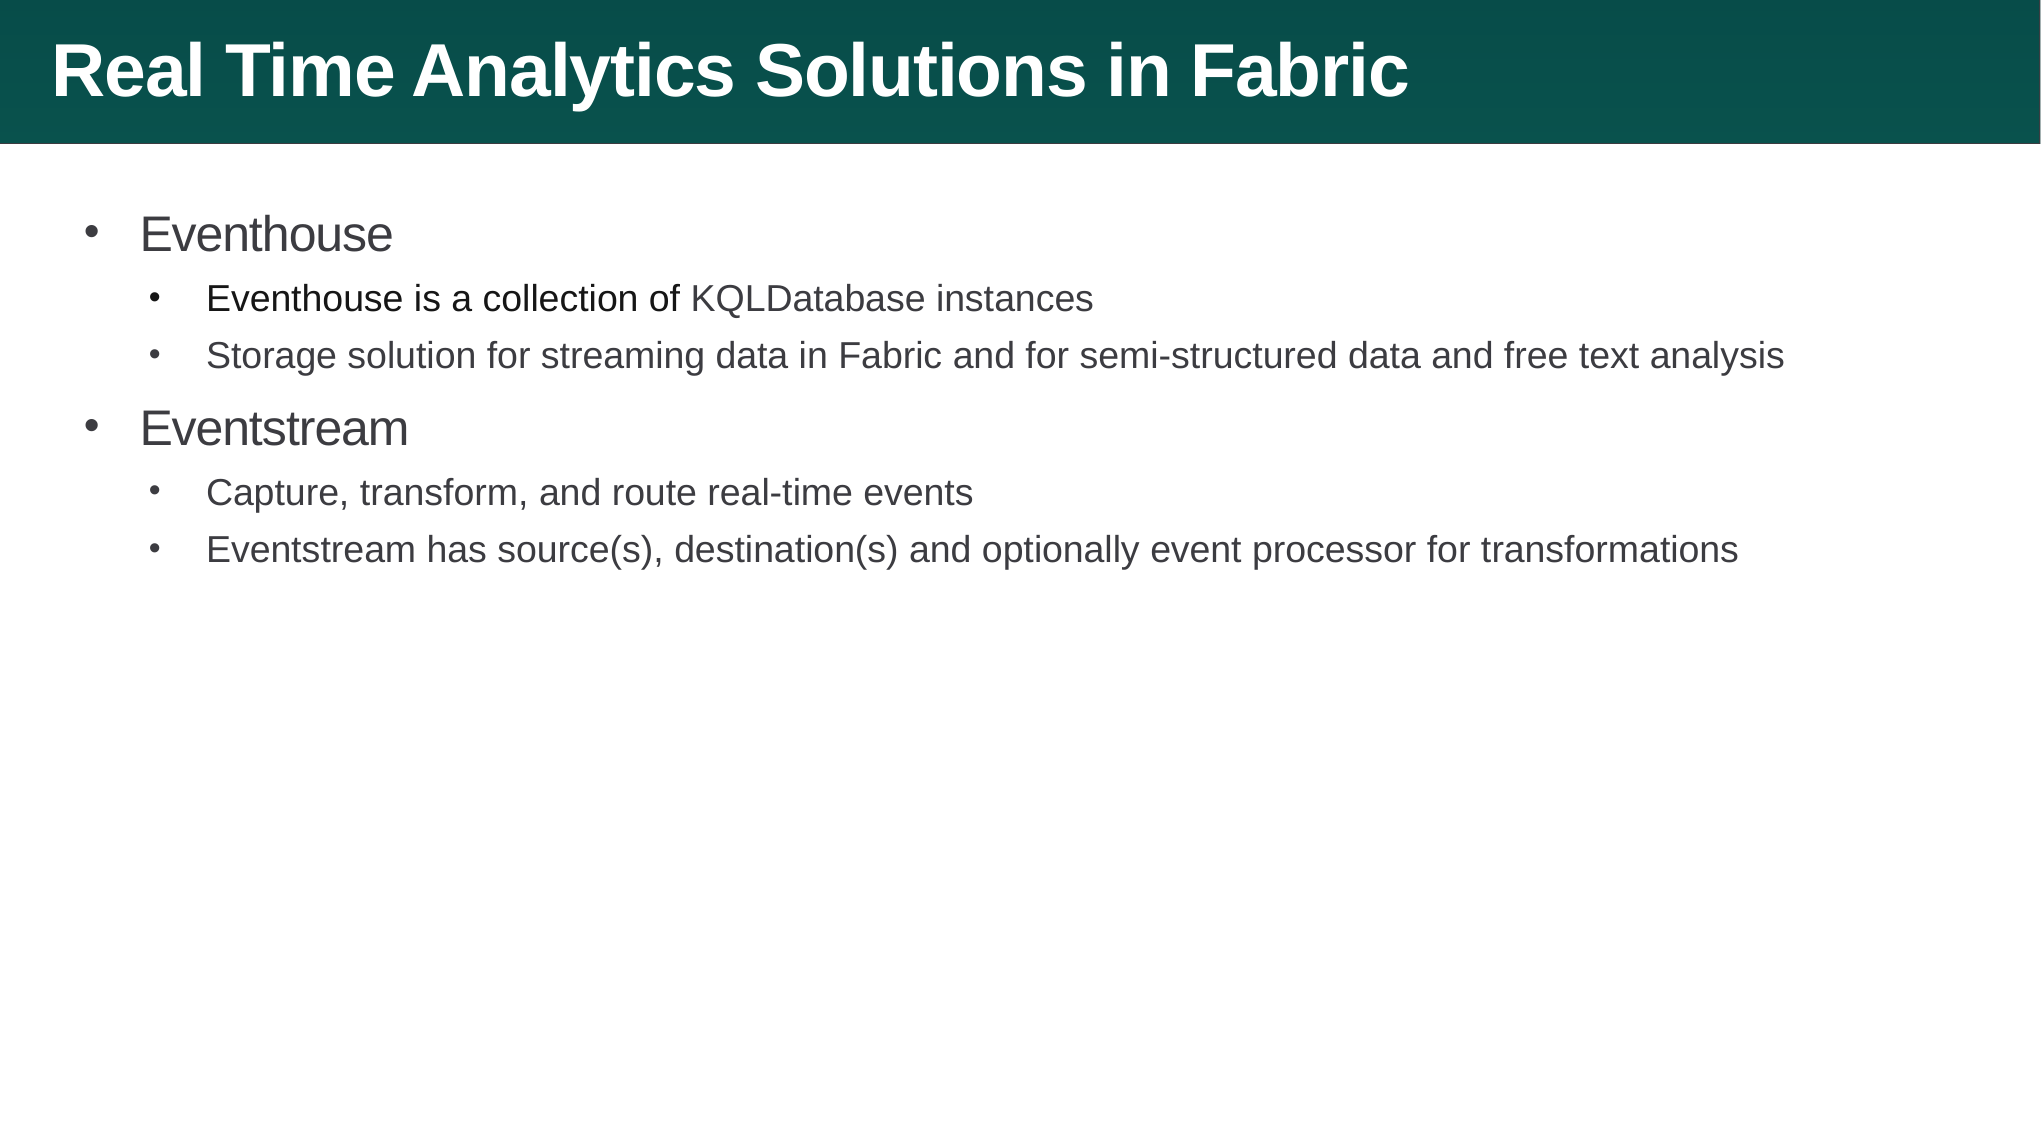

# Real Time Analytics Solutions in Fabric
Eventhouse
Eventhouse is a collection of KQLDatabase instances
Storage solution for streaming data in Fabric and for semi-structured data and free text analysis
Eventstream
Capture, transform, and route real-time events
Eventstream has source(s), destination(s) and optionally event processor for transformations